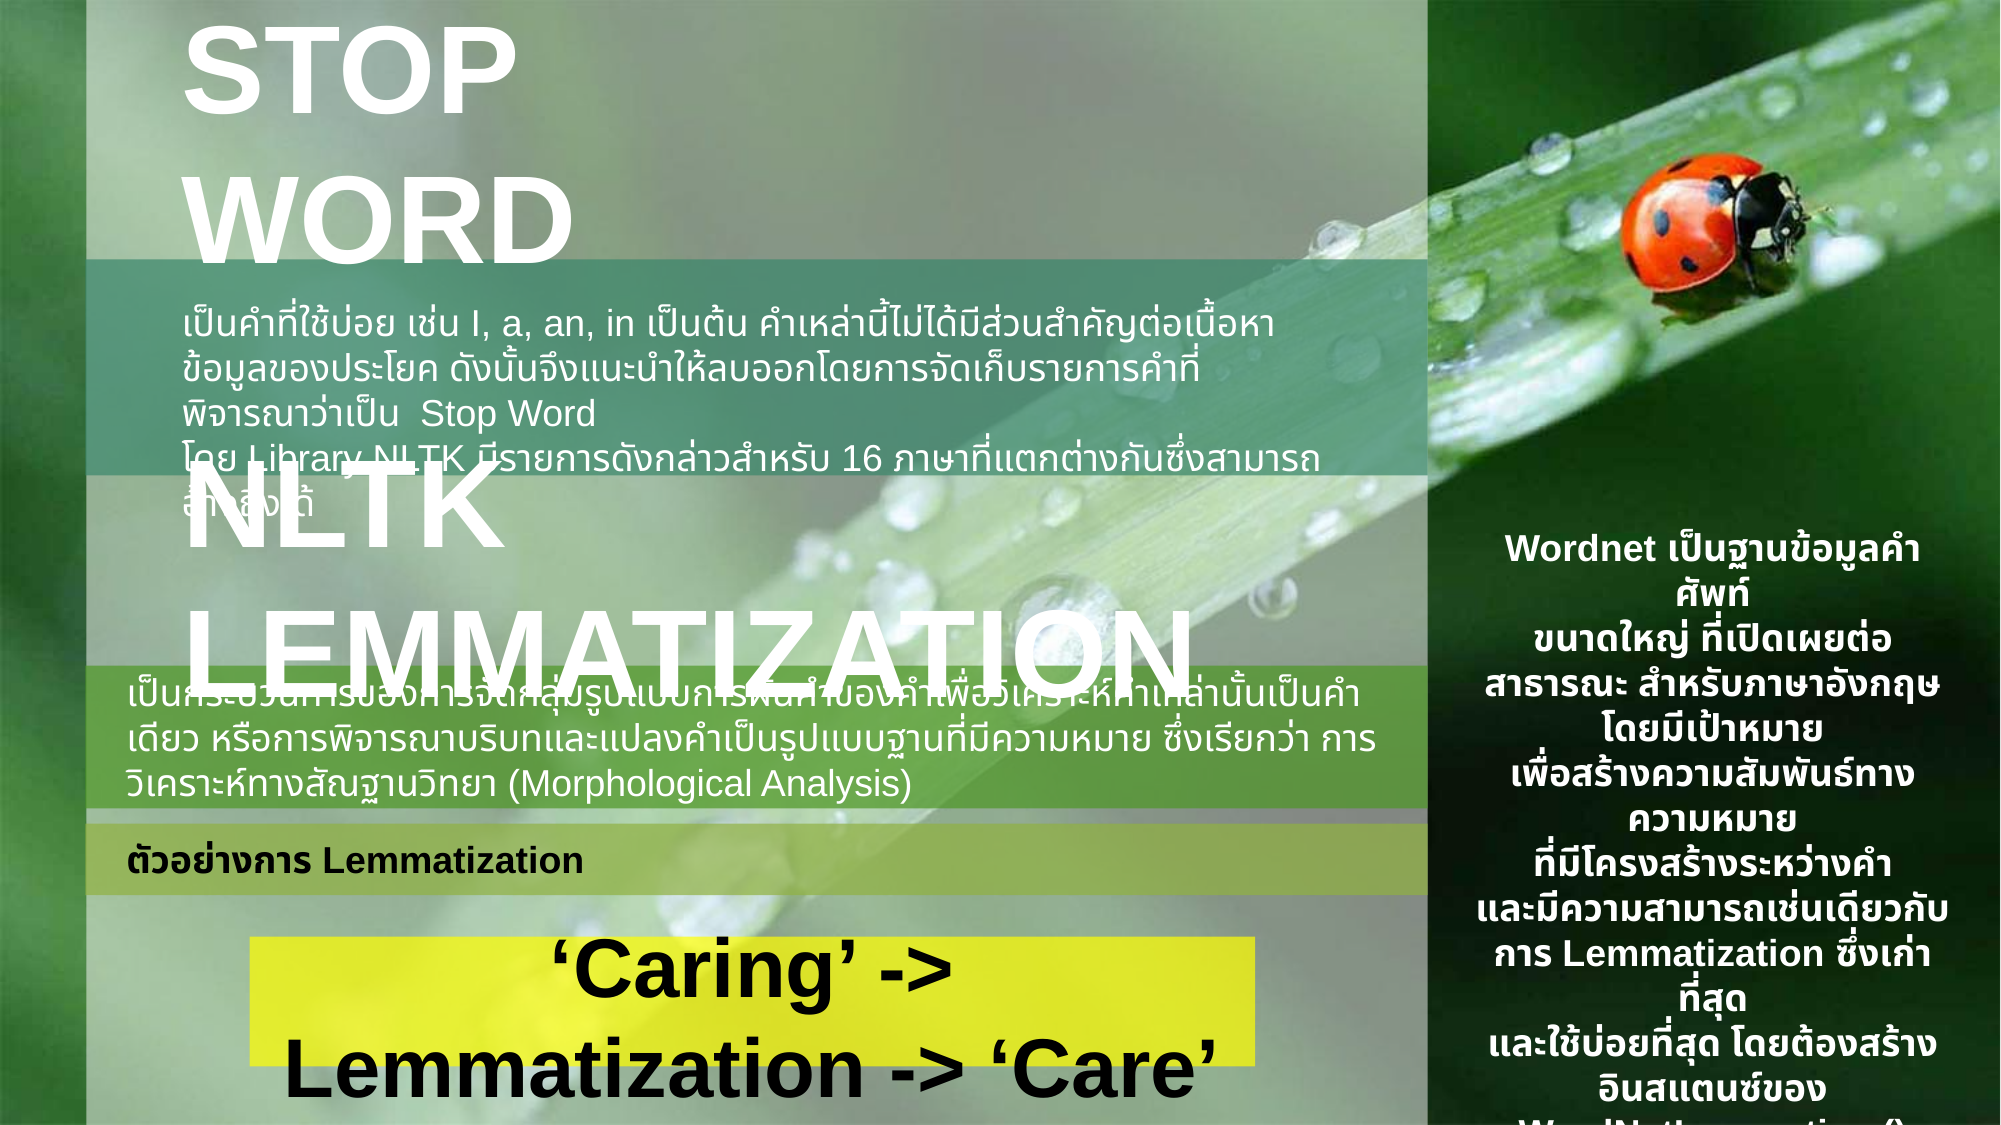

STOP WORD

เป็นคำที่ใช้บ่อย เช่น I, a, an, in เป็นต้น คำเหล่านี้ไม่ได้มีส่วนสำคัญต่อเนื้อหาข้อมูลของประโยค ดังนั้นจึงแนะนำให้ลบออกโดยการจัดเก็บรายการคำที่พิจารณาว่าเป็น  Stop Word
โดย Library NLTK มีรายการดังกล่าวสำหรับ 16 ภาษาที่แตกต่างกันซึ่งสามารถอ้างถึงได้
NLTK LEMMATIZATION
Wordnet เป็นฐานข้อมูลคำศัพท์
ขนาดใหญ่ ที่เปิดเผยต่อสาธารณะ สำหรับภาษาอังกฤษ โดยมีเป้าหมาย
เพื่อสร้างความสัมพันธ์ทางความหมาย
ที่มีโครงสร้างระหว่างคำ
และมีความสามารถเช่นเดียวกับการ Lemmatization ซึ่งเก่าที่สุด
และใช้บ่อยที่สุด โดยต้องสร้างอินสแตนซ์ของ WordNetLemmatizer()
และเรียกใช้ฟังก์ชัน lemmatize()
ในคำเดียว

เป็นกระบวนการของการจัดกลุ่มรูปแบบการผันคำของคำเพื่อวิเคราะห์คำเหล่านั้นเป็นคำเดียว หรือการพิจารณาบริบทและแปลงคำเป็นรูปแบบฐานที่มีความหมาย ซึ่งเรียกว่า การวิเคราะห์ทางสัณฐานวิทยา (Morphological Analysis)

ตัวอย่างการ Lemmatization

‘Caring’ -> Lemmatization -> ‘Care’